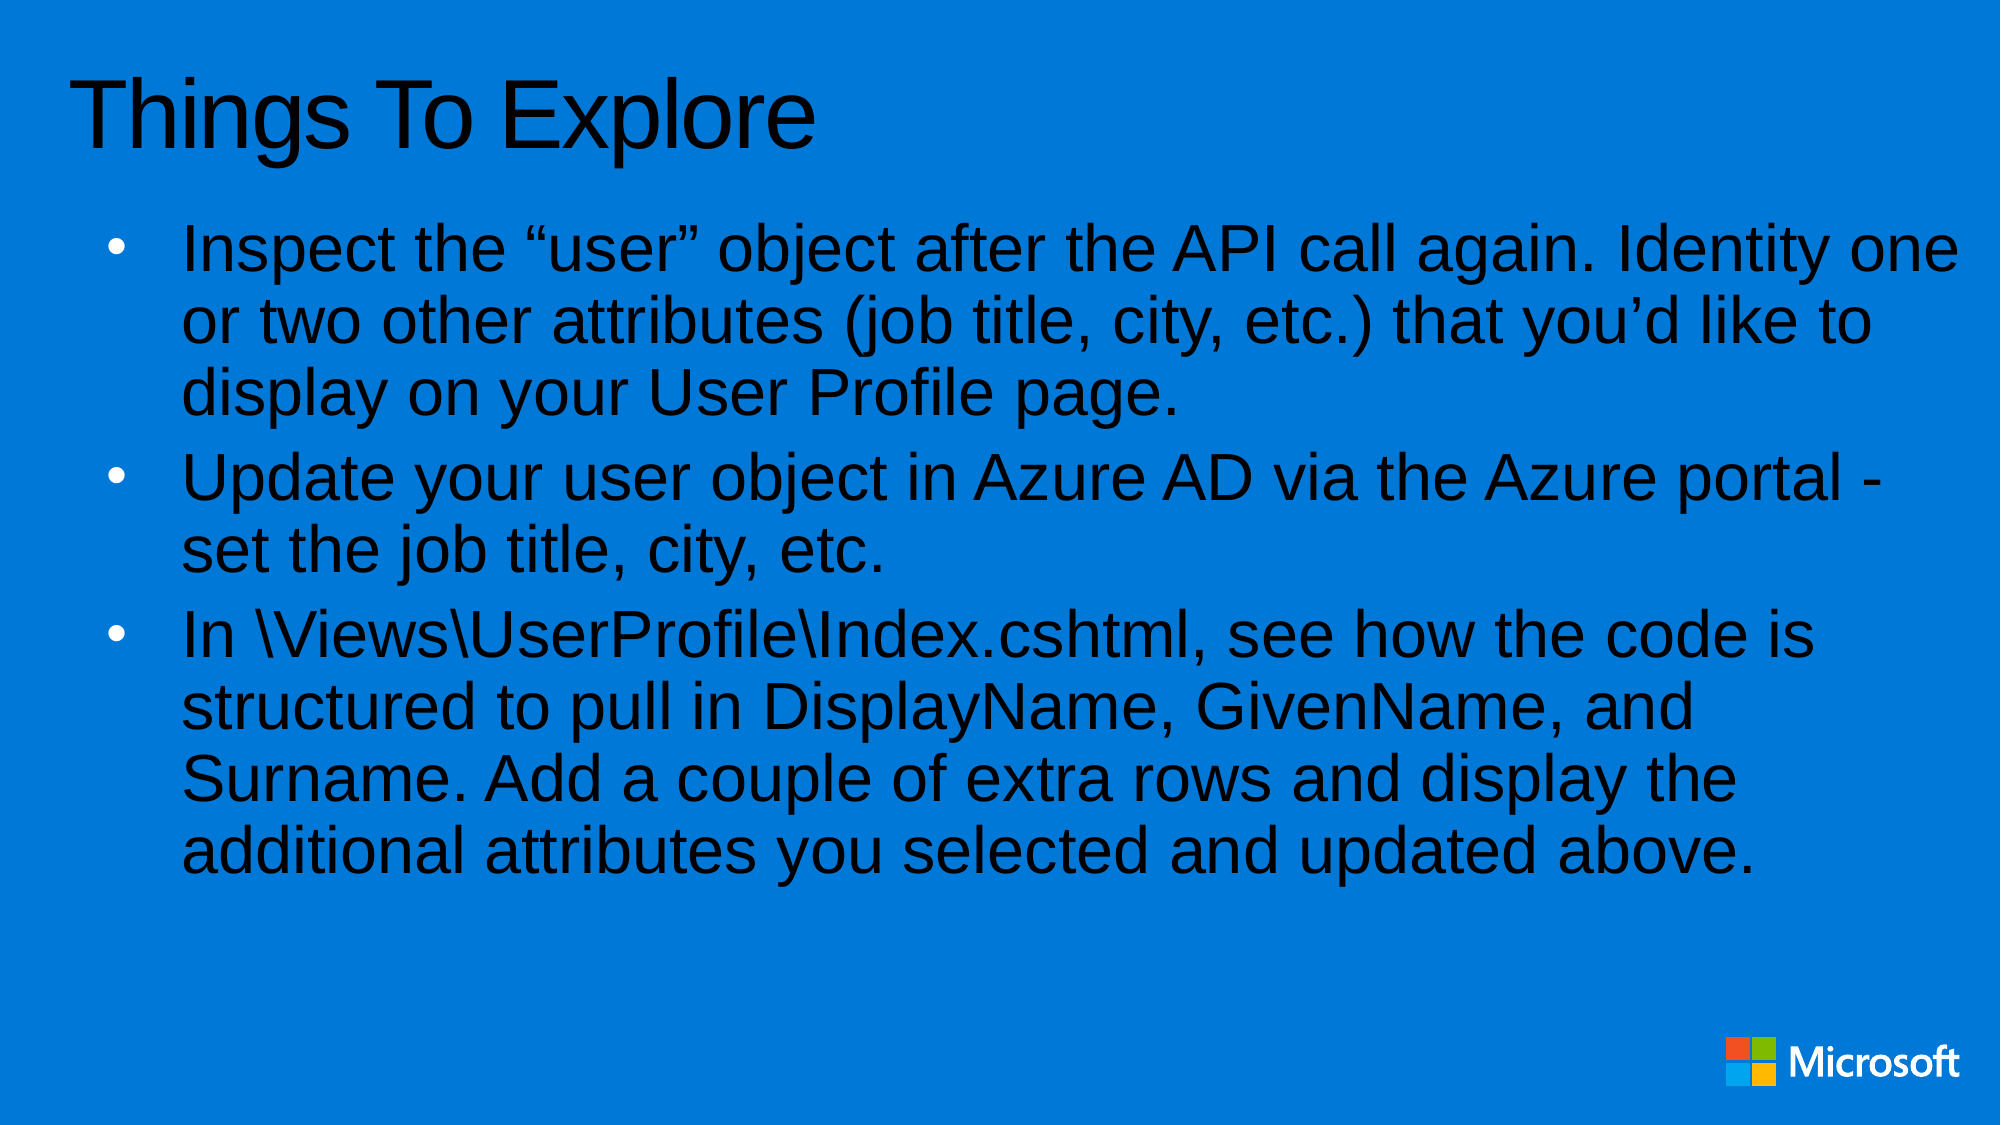

# Things To Explore
Inspect the “user” object after the API call again. Identity one or two other attributes (job title, city, etc.) that you’d like to display on your User Profile page.
Update your user object in Azure AD via the Azure portal - set the job title, city, etc.
In \Views\UserProfile\Index.cshtml, see how the code is structured to pull in DisplayName, GivenName, and Surname. Add a couple of extra rows and display the additional attributes you selected and updated above.